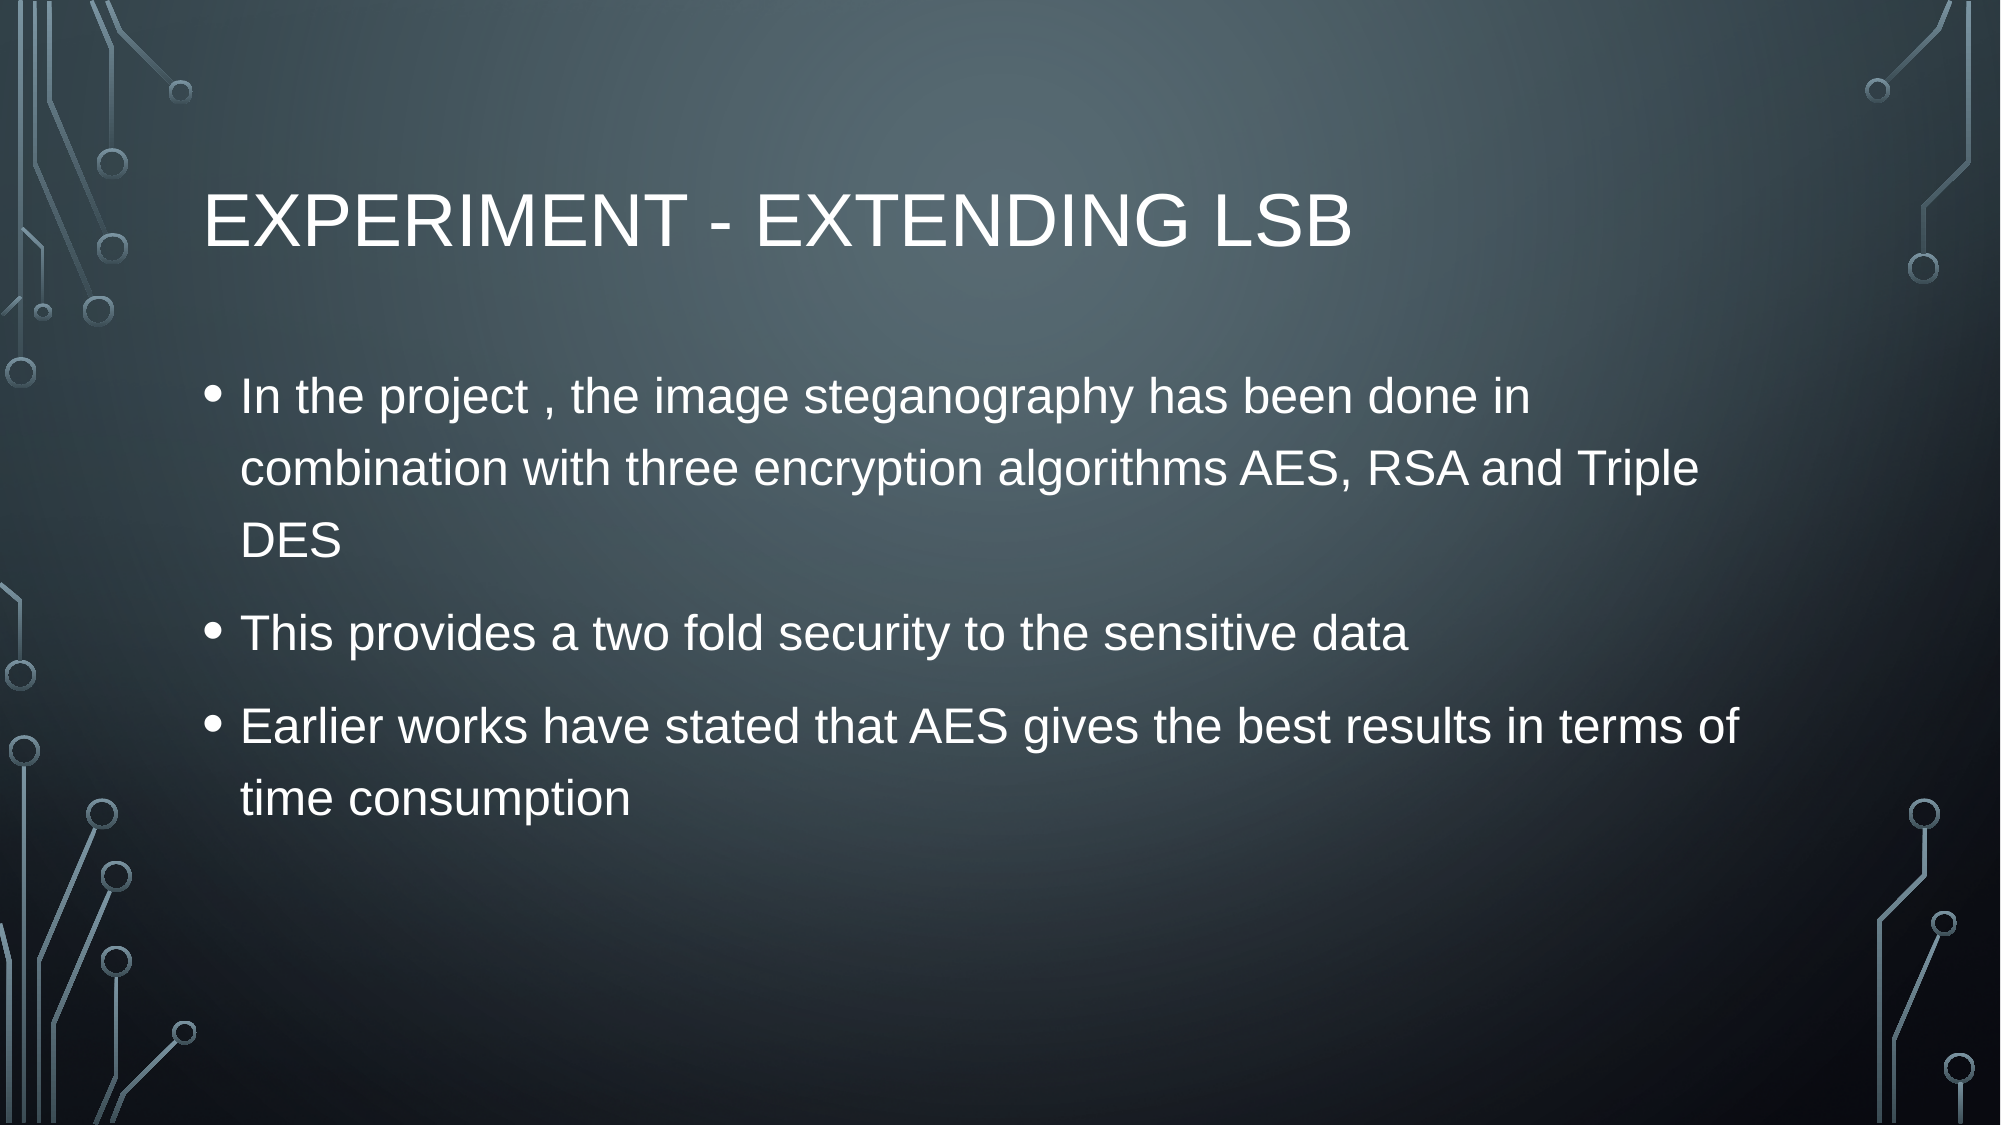

# Experiment - Extending LSB
In the project , the image steganography has been done in combination with three encryption algorithms AES, RSA and Triple DES
This provides a two fold security to the sensitive data
Earlier works have stated that AES gives the best results in terms of time consumption